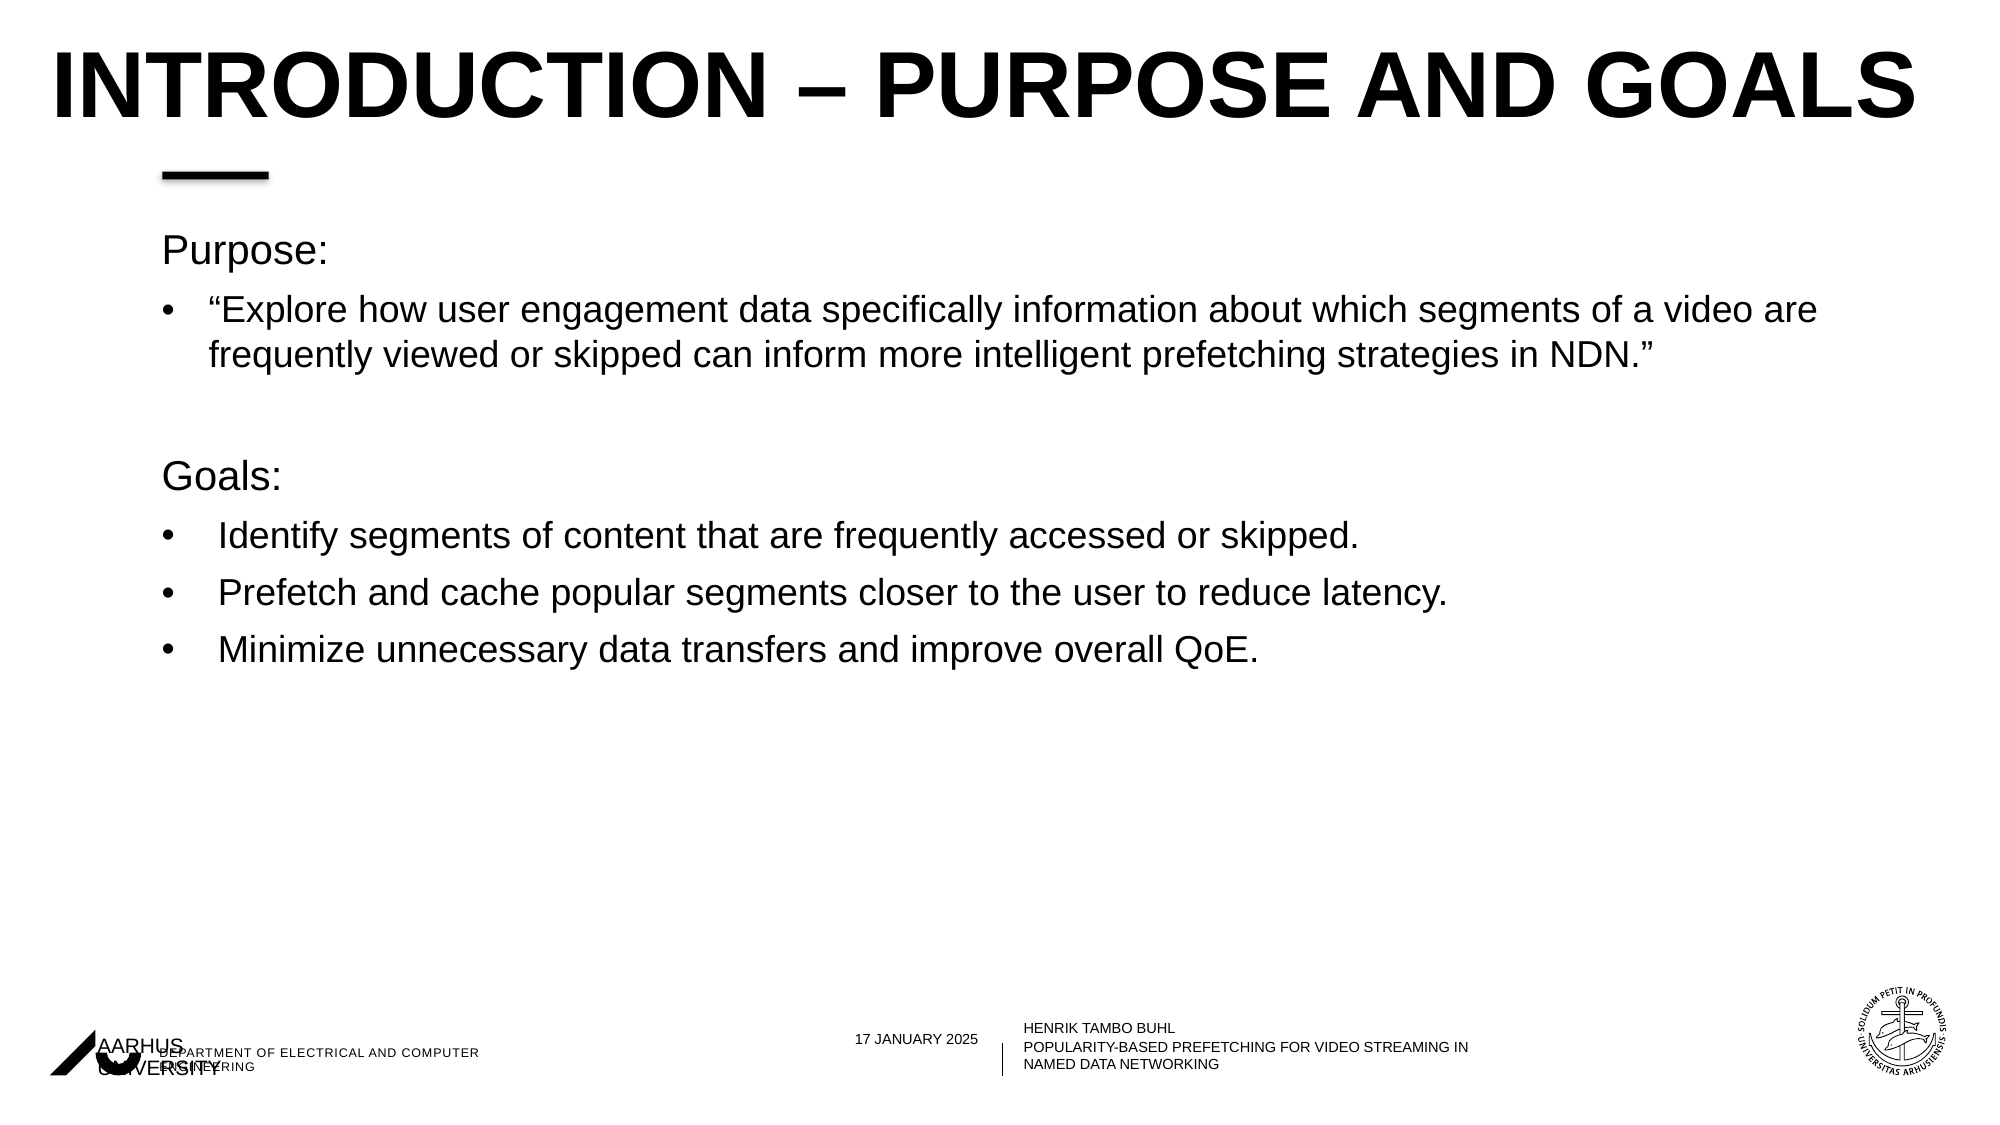

# Introduction – Purpose and goals
Purpose:
“Explore how user engagement data specifically information about which segments of a video are frequently viewed or skipped can inform more intelligent prefetching strategies in NDN.”

Goals:
Identify segments of content that are frequently accessed or skipped.
Prefetch and cache popular segments closer to the user to reduce latency.
Minimize unnecessary data transfers and improve overall QoE.